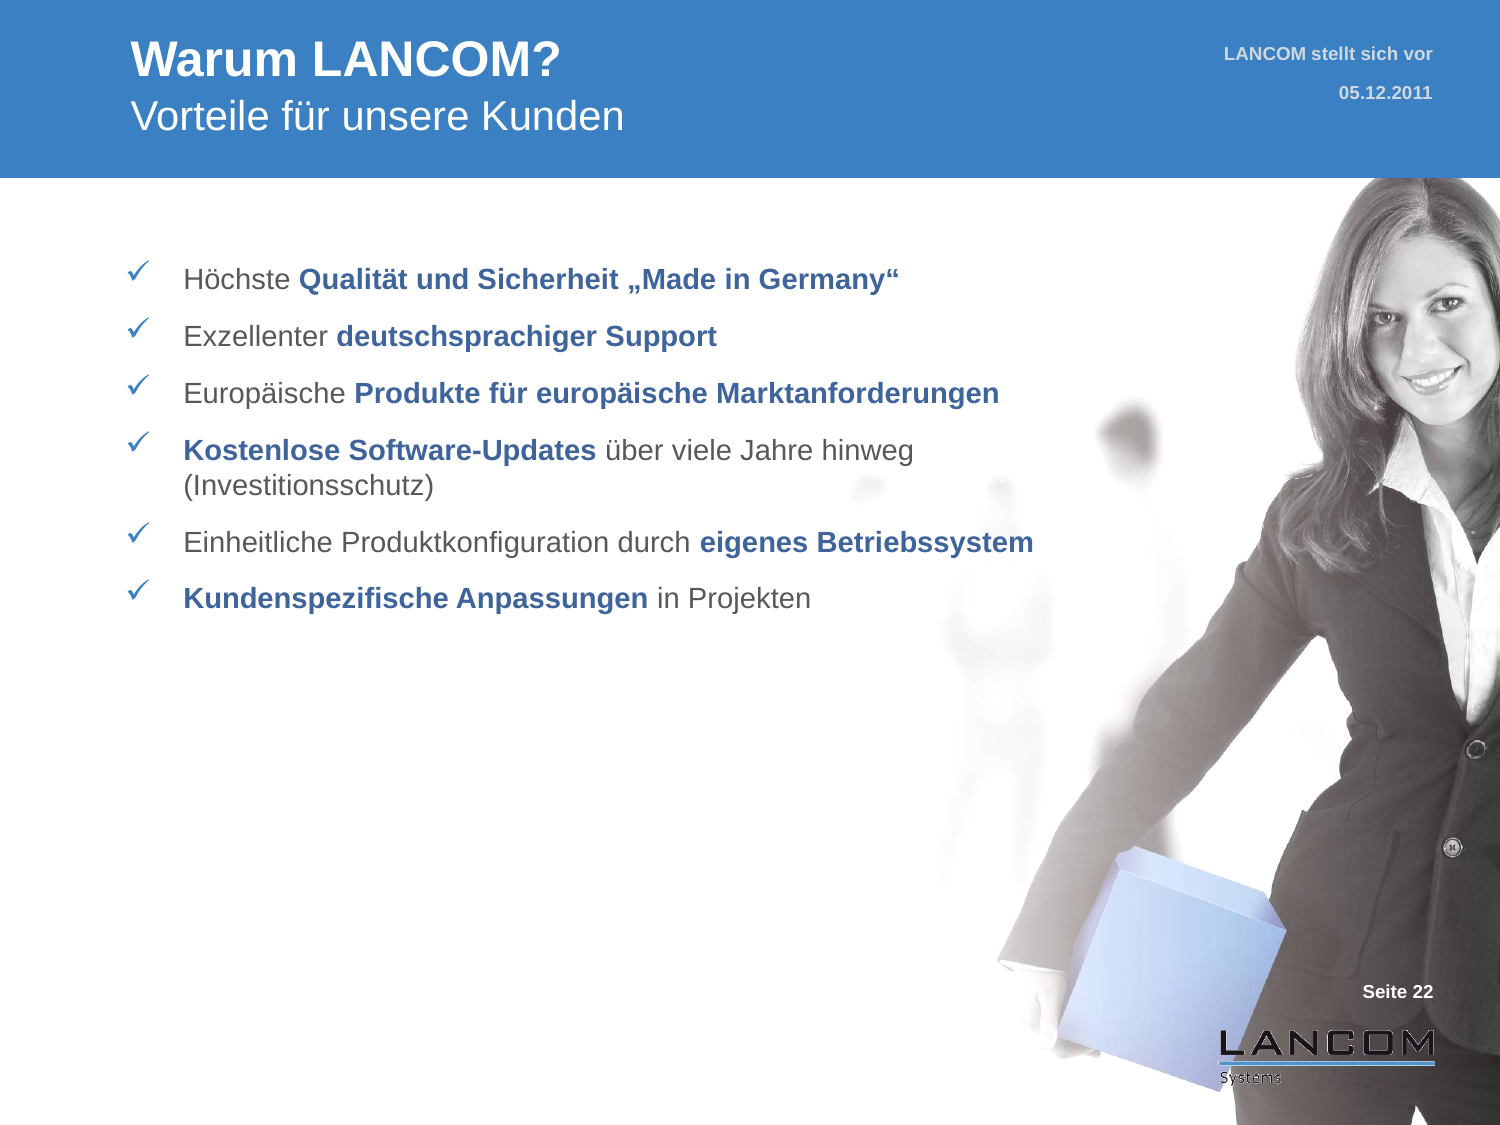

Warum LANCOM?
Vorteile für unsere Kunden
LANCOM stellt sich vor
05.12.2011
Höchste Qualität und Sicherheit „Made in Germany“
Exzellenter deutschsprachiger Support
Europäische Produkte für europäische Marktanforderungen
Kostenlose Software-Updates über viele Jahre hinweg (Investitionsschutz)
Einheitliche Produktkonfiguration durch eigenes Betriebssystem
Kundenspezifische Anpassungen in Projekten